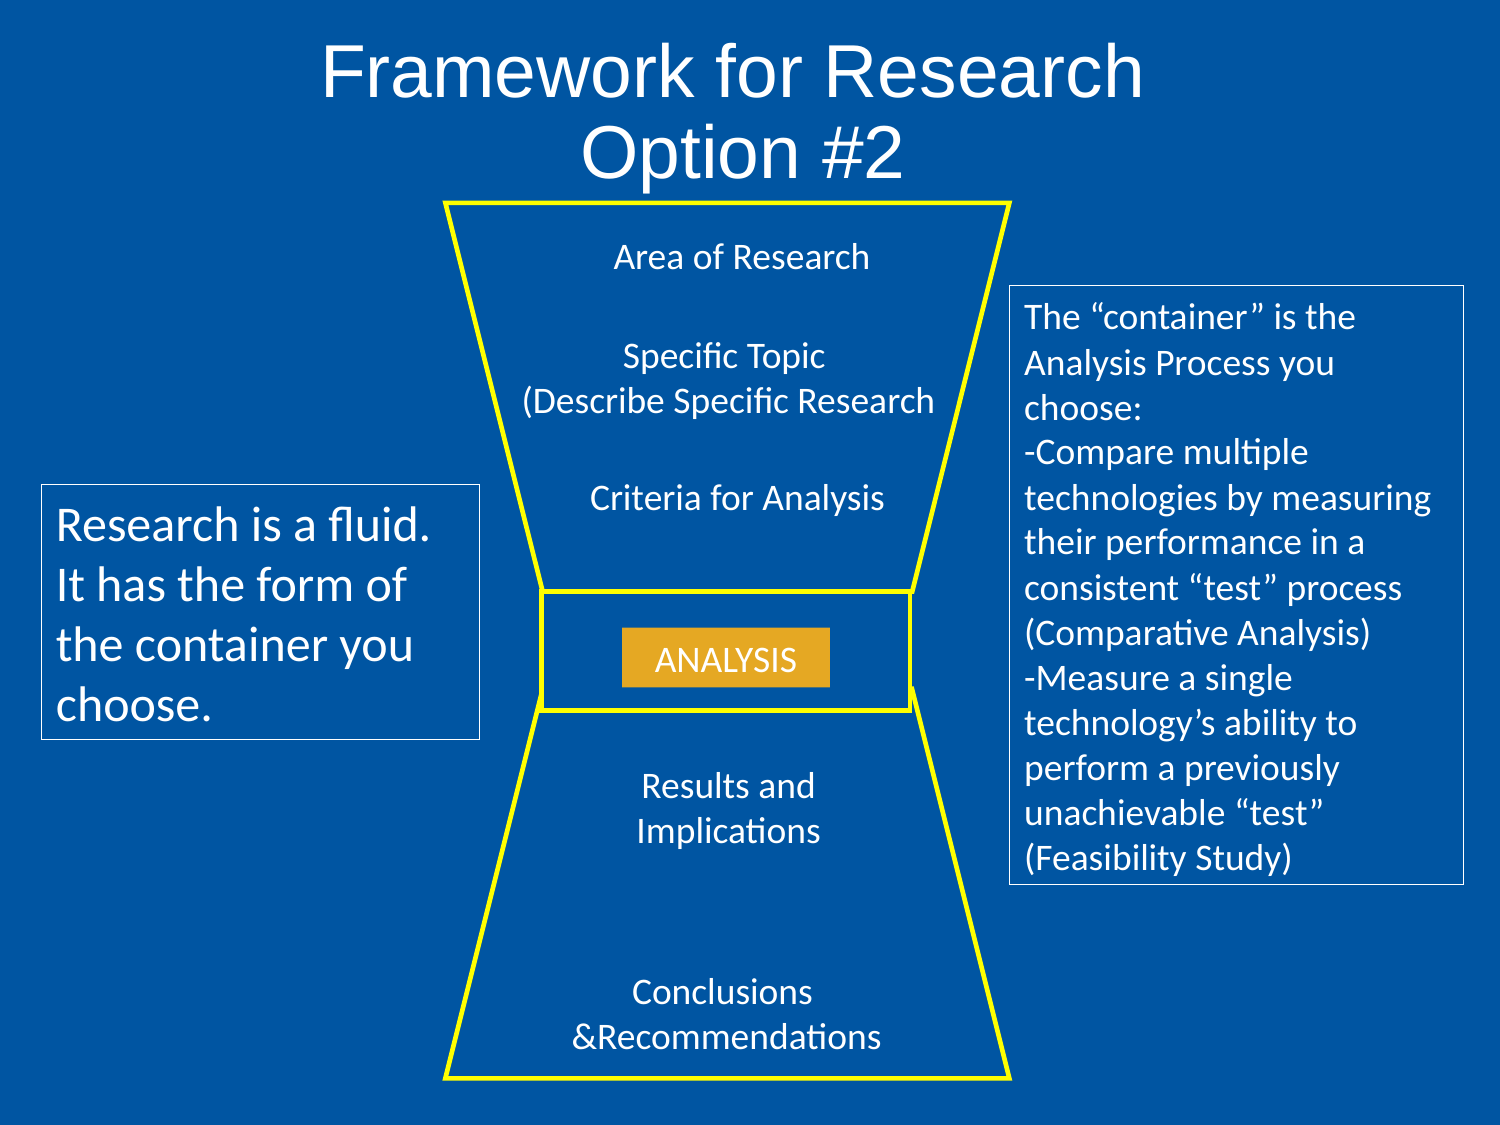

# Framework for Research Option #2

Area of Research
The “container” is the Analysis Process you choose:
-Compare multiple technologies by measuring their performance in a consistent “test” process  (Comparative Analysis)
-Measure a single technology’s ability to perform a previously unachievable “test” (Feasibility Study)
Specific Topic
(Describe Specific Research
Criteria for Analysis
Research is a fluid.
It has the form of the container you choose.

ANALYSIS

Results and Implications
Conclusions  &Recommendations